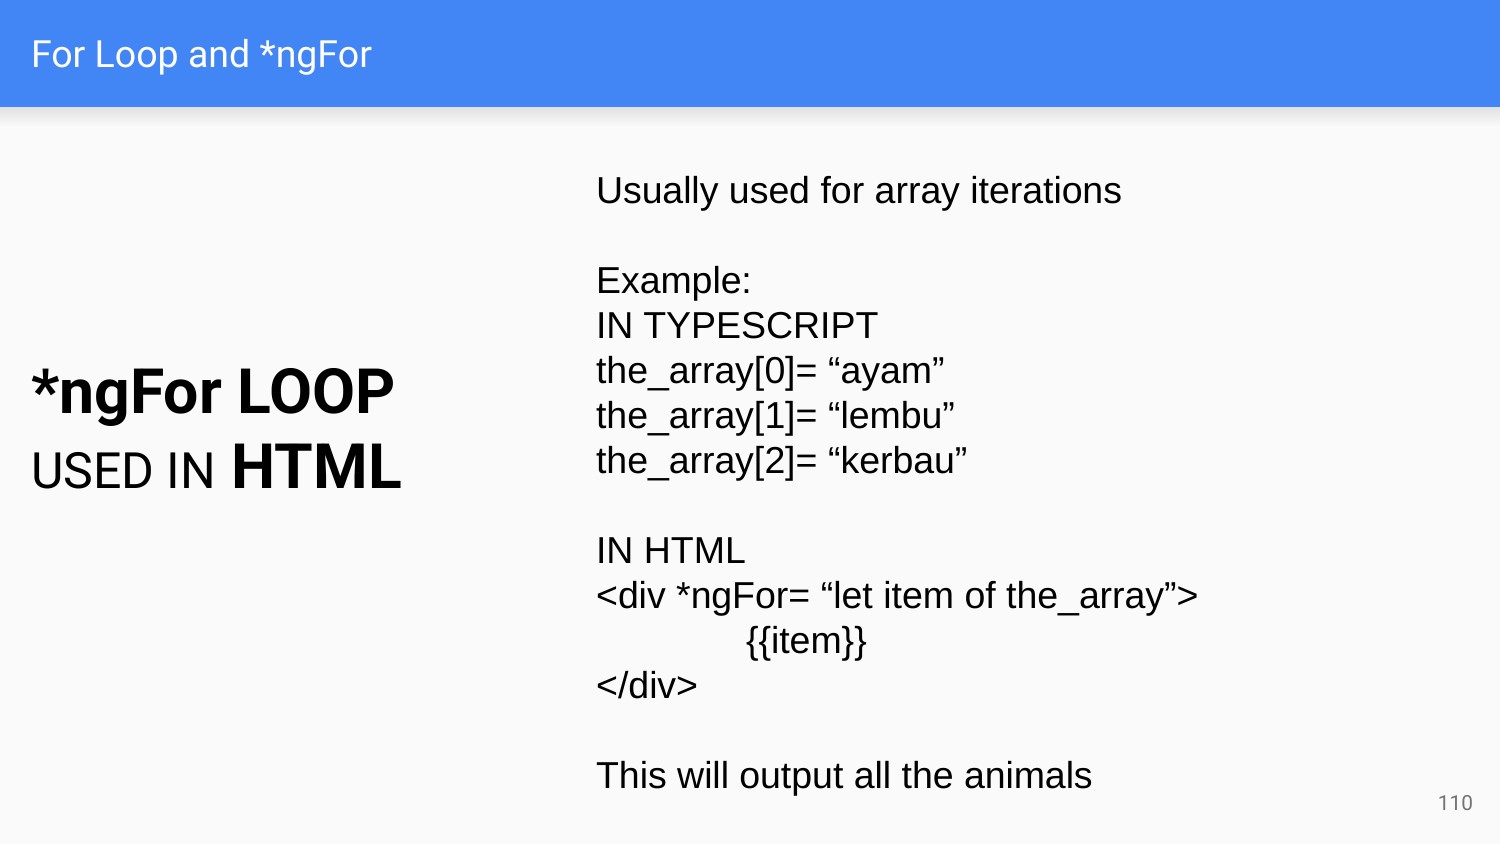

# For Loop and *ngFor
Usually used for array iterations

Example:
IN TYPESCRIPT
the_array[0]= “ayam”
the_array[1]= “lembu”
the_array[2]= “kerbau”

IN HTML
<div *ngFor= “let item of the_array”>
	{{item}}
</div>

This will output all the animals

*ngFor LOOP USED IN HTML
110